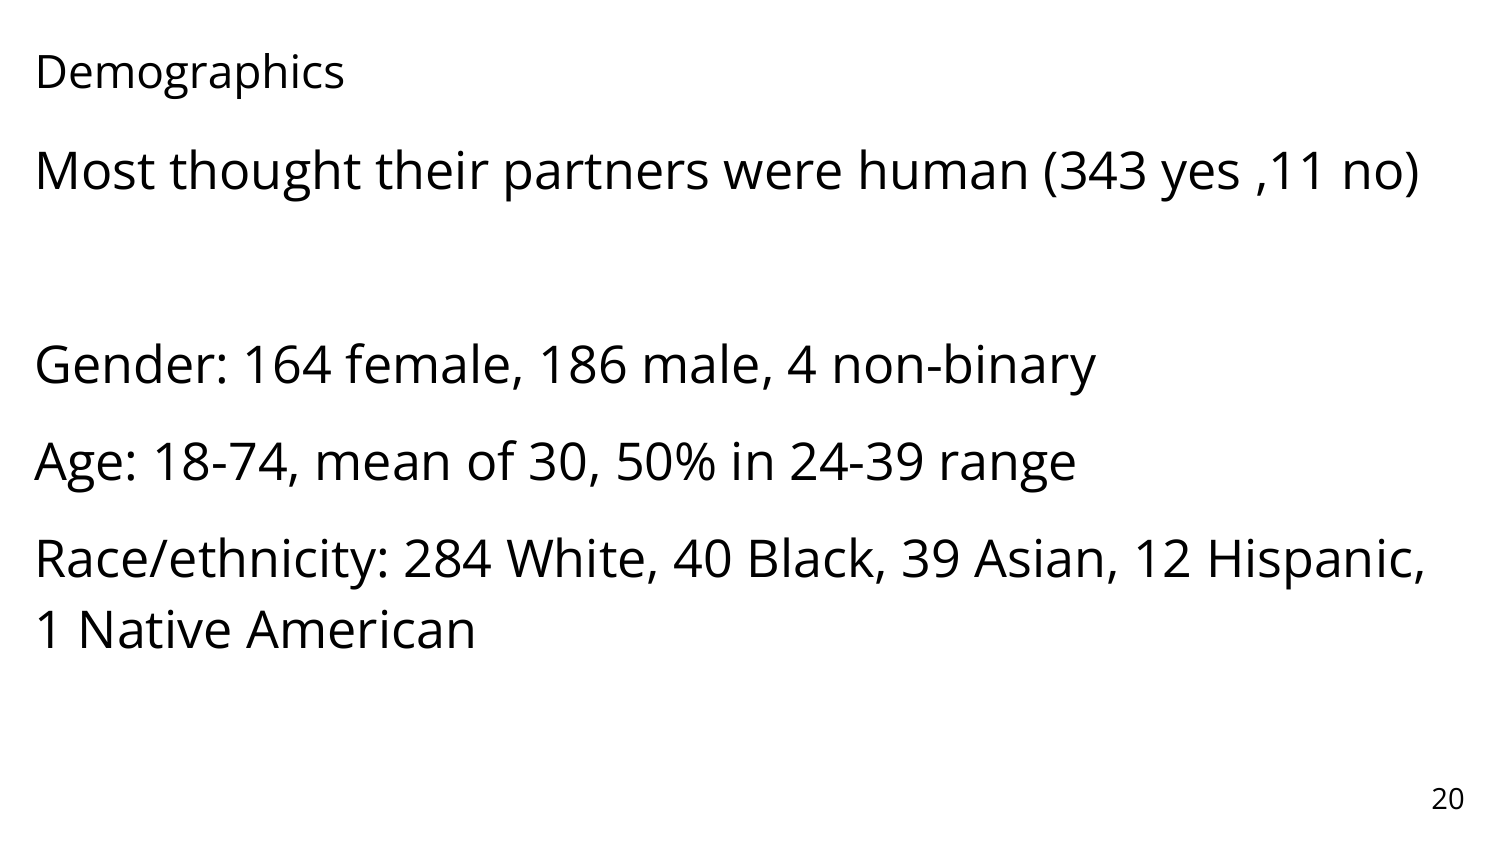

# Demographics
Most thought their partners were human (343 yes ,11 no)

Gender: 164 female, 186 male, 4 non-binary
Age: 18-74, mean of 30, 50% in 24-39 range
Race/ethnicity: 284 White, 40 Black, 39 Asian, 12 Hispanic, 1 Native American
20